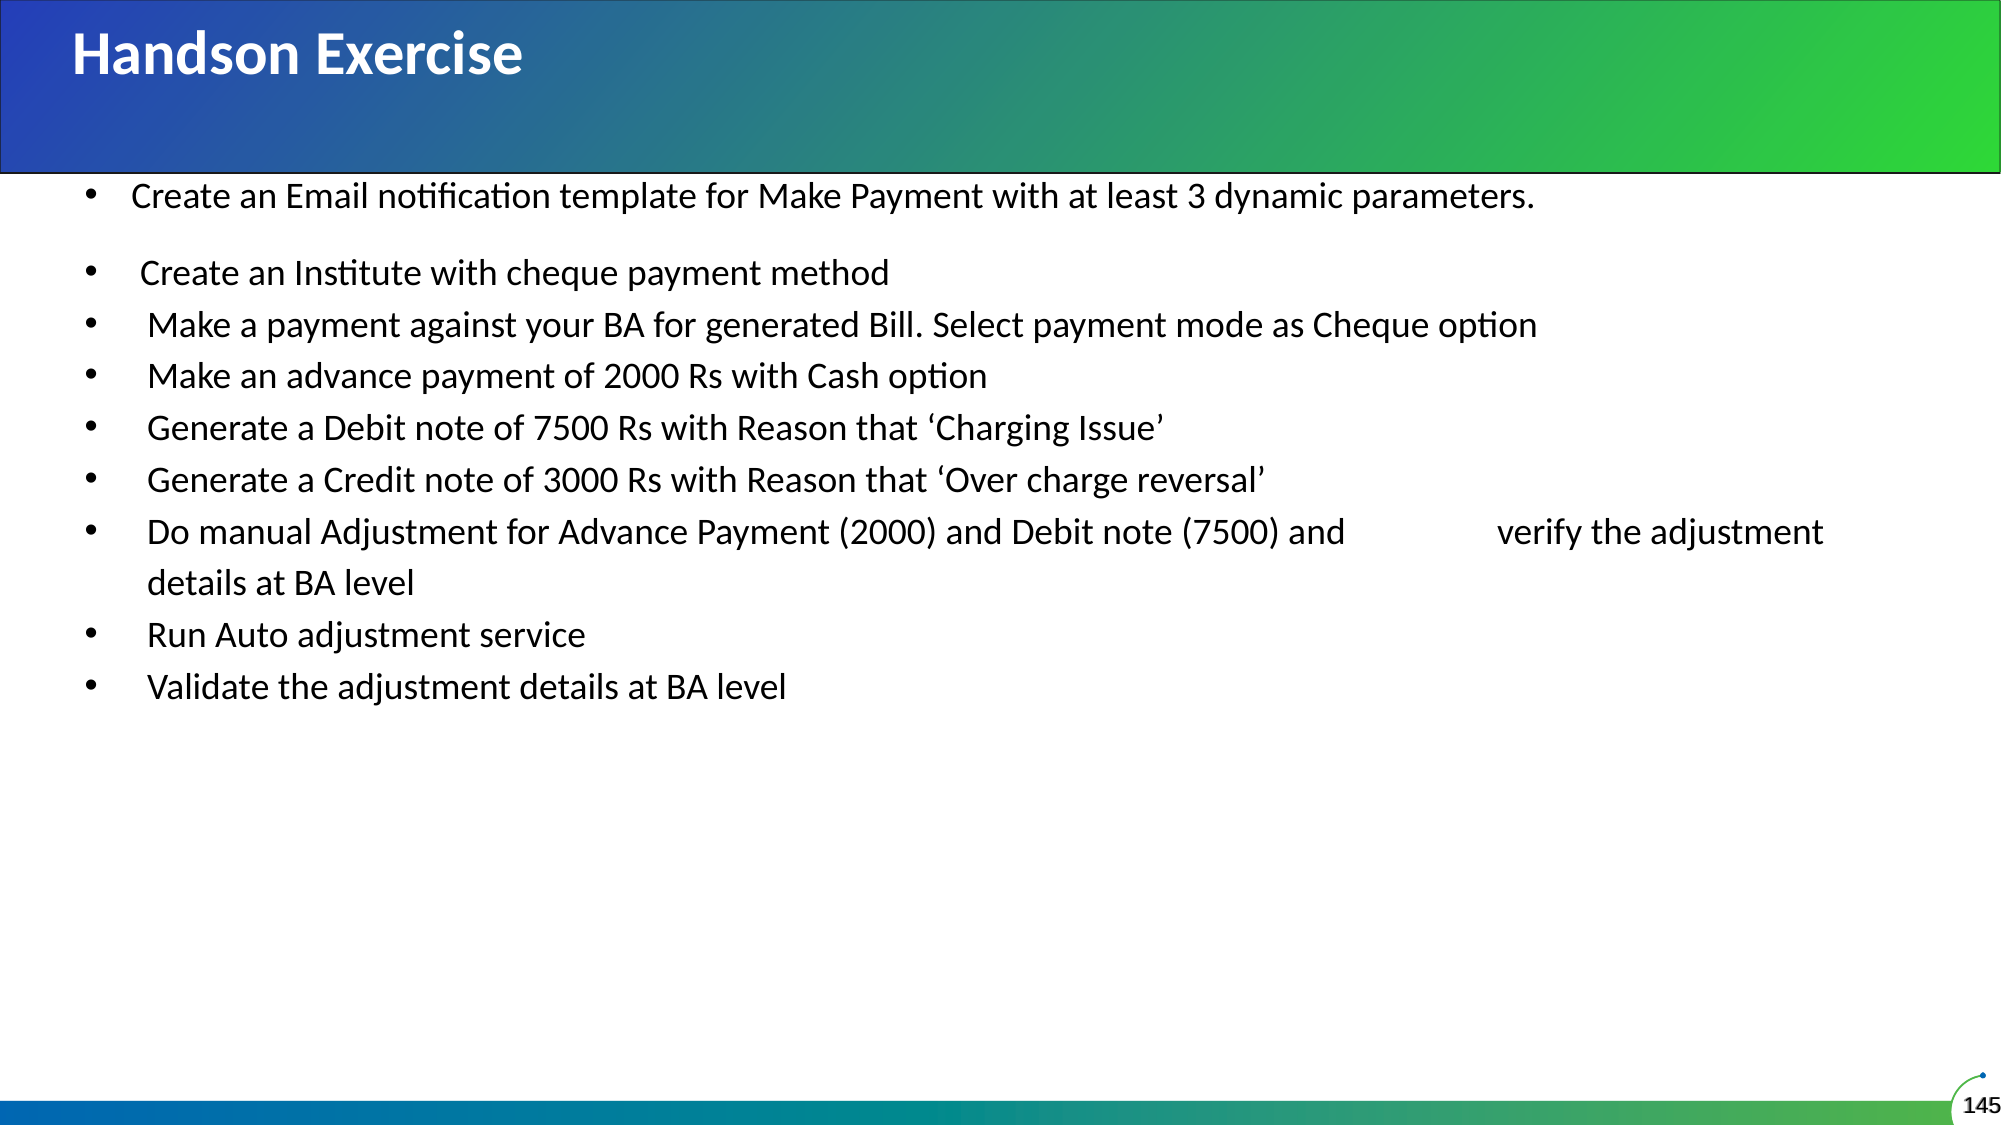

Handson Exercise
Create an Email notification template for Make Payment with at least 3 dynamic parameters.
 Create an Institute with cheque payment method
Make a payment against your BA for generated Bill. Select payment mode as Cheque option
Make an advance payment of 2000 Rs with Cash option
Generate a Debit note of 7500 Rs with Reason that ‘Charging Issue’
Generate a Credit note of 3000 Rs with Reason that ‘Over charge reversal’
Do manual Adjustment for Advance Payment (2000) and Debit note (7500) and 	verify the adjustment details at BA level
Run Auto adjustment service
Validate the adjustment details at BA level